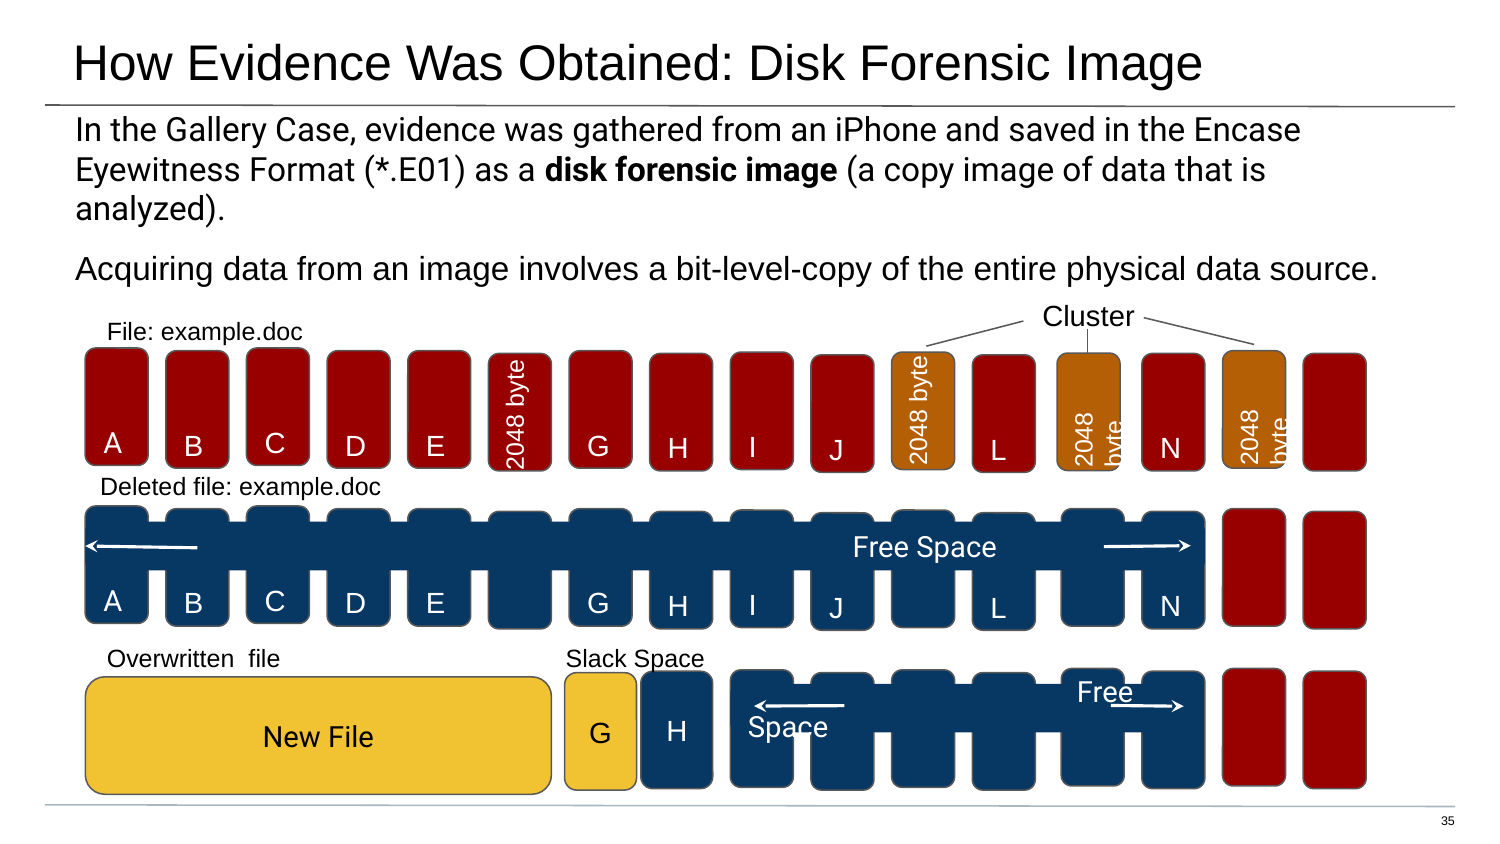

# How Evidence Was Obtained: Disk Forensic Image
In the Gallery Case, evidence was gathered from an iPhone and saved in the Encase Eyewitness Format (*.E01) as a disk forensic image (a copy image of data that is analyzed).

Acquiring data from an image involves a bit-level-copy of the entire physical data source.
Cluster
File: example.doc

A

C

B

D

E

G

I

H

N

J

L
2048 byte

2048 byte

2048 byte

2048 byte

Deleted file: example.doc

A

C

B

D

E

G

I

H

N

J

L
					Free Space
Slack Space
Overwritten  file

H

G

New File
		    Free Space

35